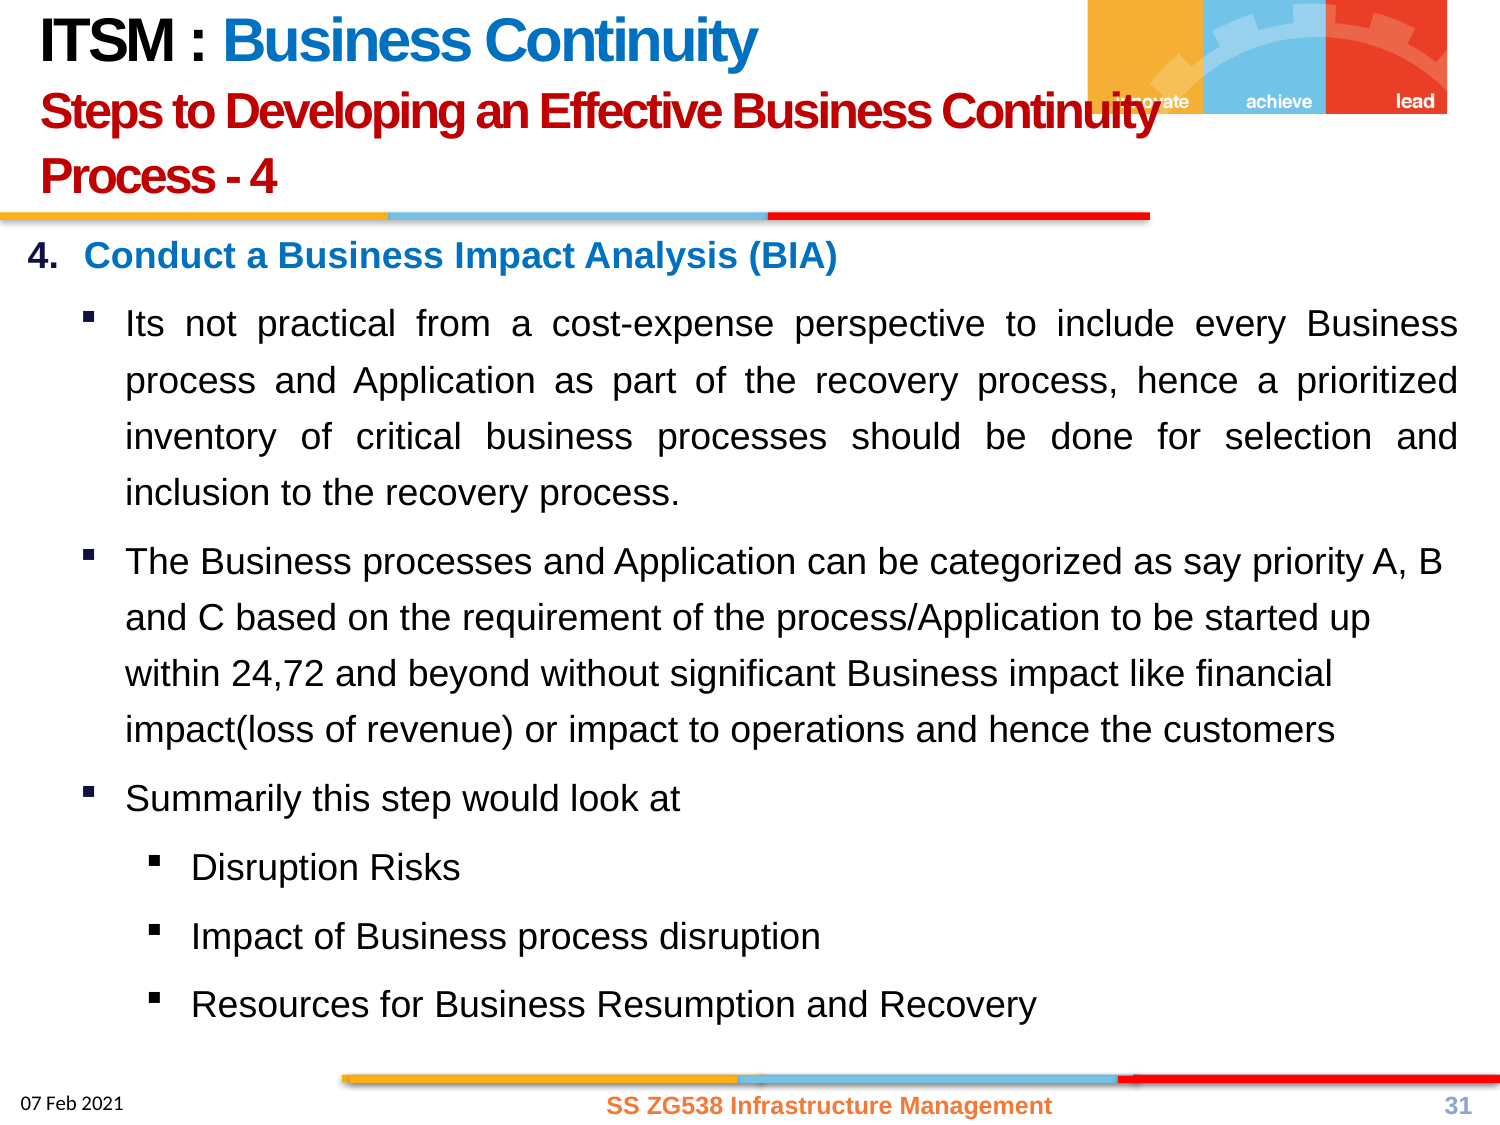

ITSM : Business Continuity
Steps to Developing an Effective Business Continuity Process - 4
Conduct a Business Impact Analysis (BIA)
Its not practical from a cost-expense perspective to include every Business process and Application as part of the recovery process, hence a prioritized inventory of critical business processes should be done for selection and inclusion to the recovery process.
The Business processes and Application can be categorized as say priority A, B and C based on the requirement of the process/Application to be started up within 24,72 and beyond without significant Business impact like financial impact(loss of revenue) or impact to operations and hence the customers
Summarily this step would look at
Disruption Risks
Impact of Business process disruption
Resources for Business Resumption and Recovery
SS ZG538 Infrastructure Management
31